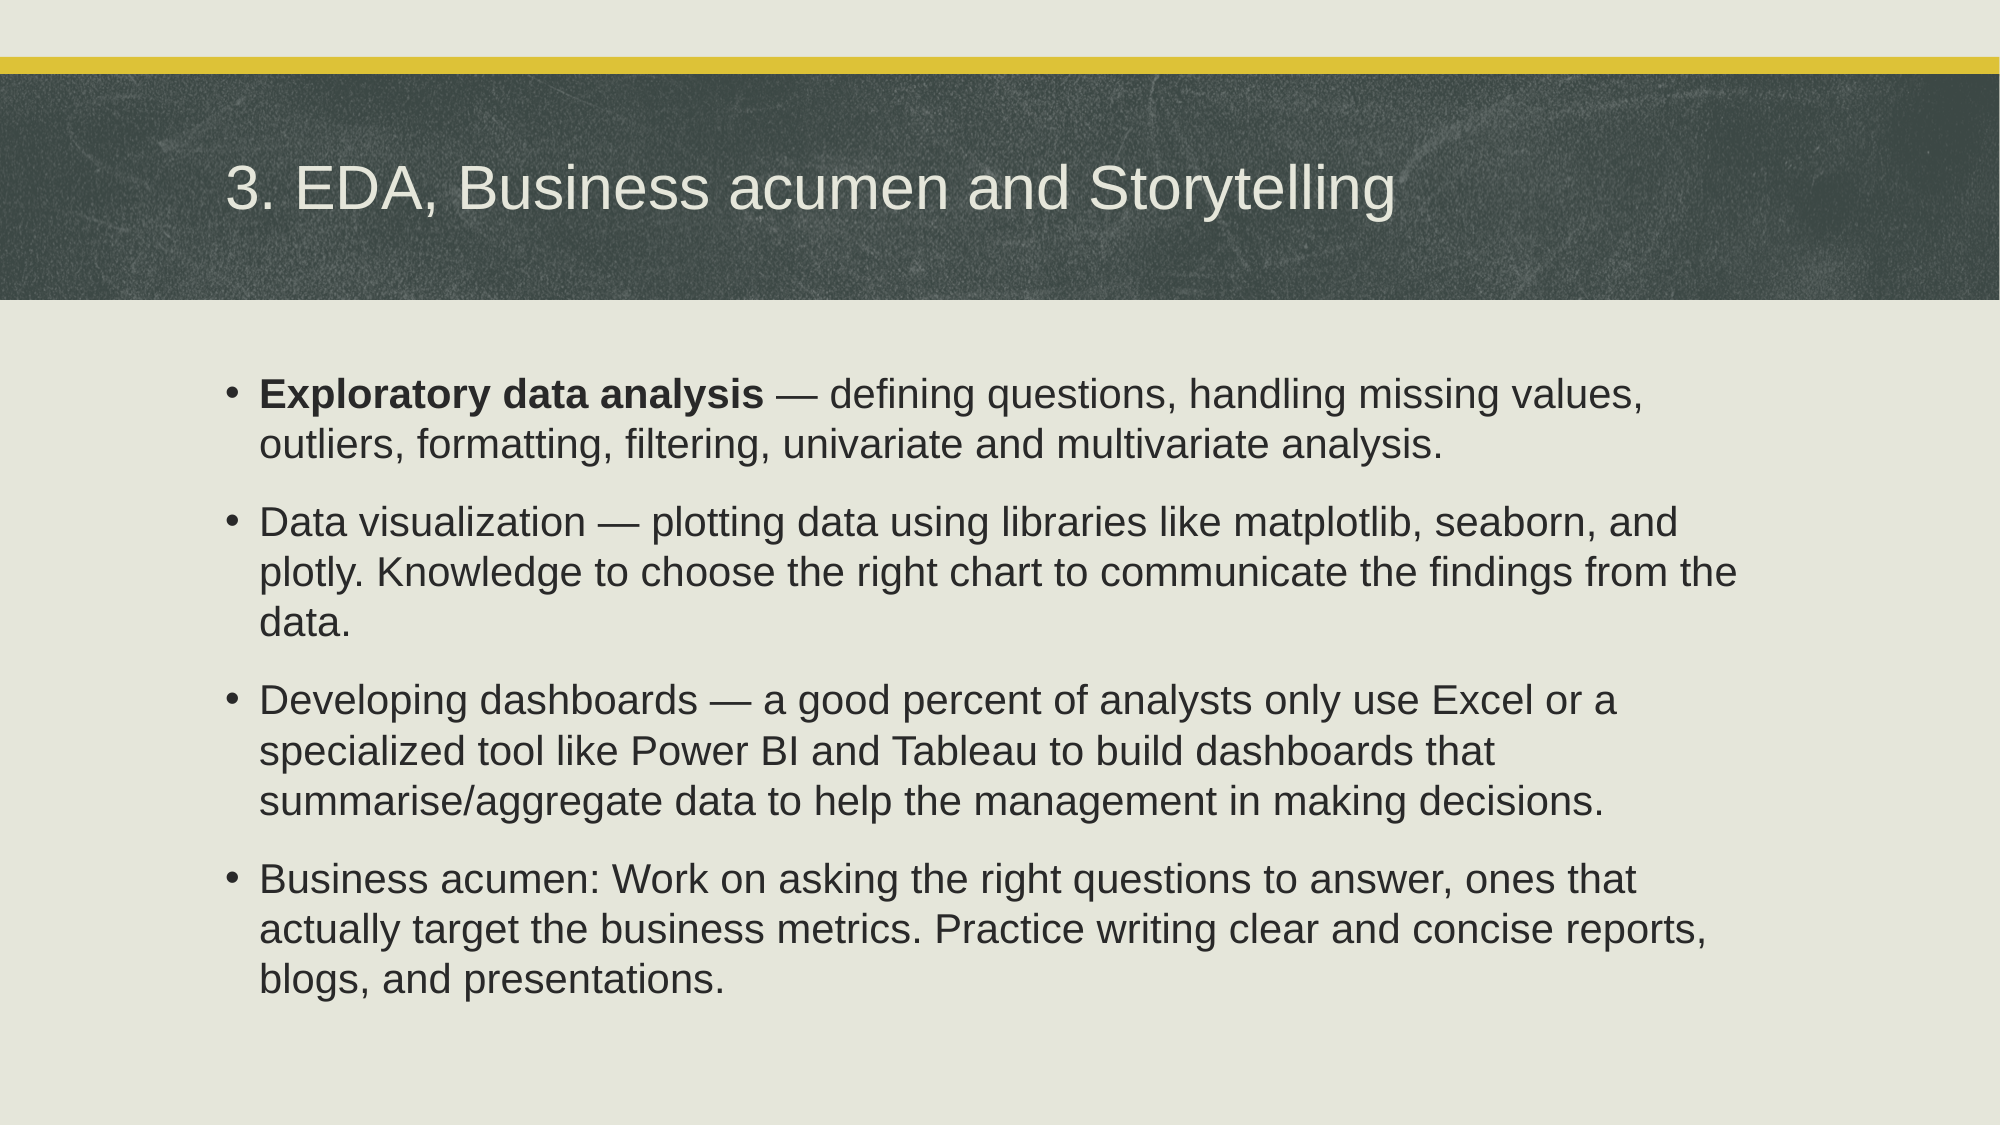

# 3. EDA, Business acumen and Storytelling
Exploratory data analysis — defining questions, handling missing values, outliers, formatting, filtering, univariate and multivariate analysis.
Data visualization — plotting data using libraries like matplotlib, seaborn, and plotly. Knowledge to choose the right chart to communicate the findings from the data.
Developing dashboards — a good percent of analysts only use Excel or a specialized tool like Power BI and Tableau to build dashboards that summarise/aggregate data to help the management in making decisions.
Business acumen: Work on asking the right questions to answer, ones that actually target the business metrics. Practice writing clear and concise reports, blogs, and presentations.